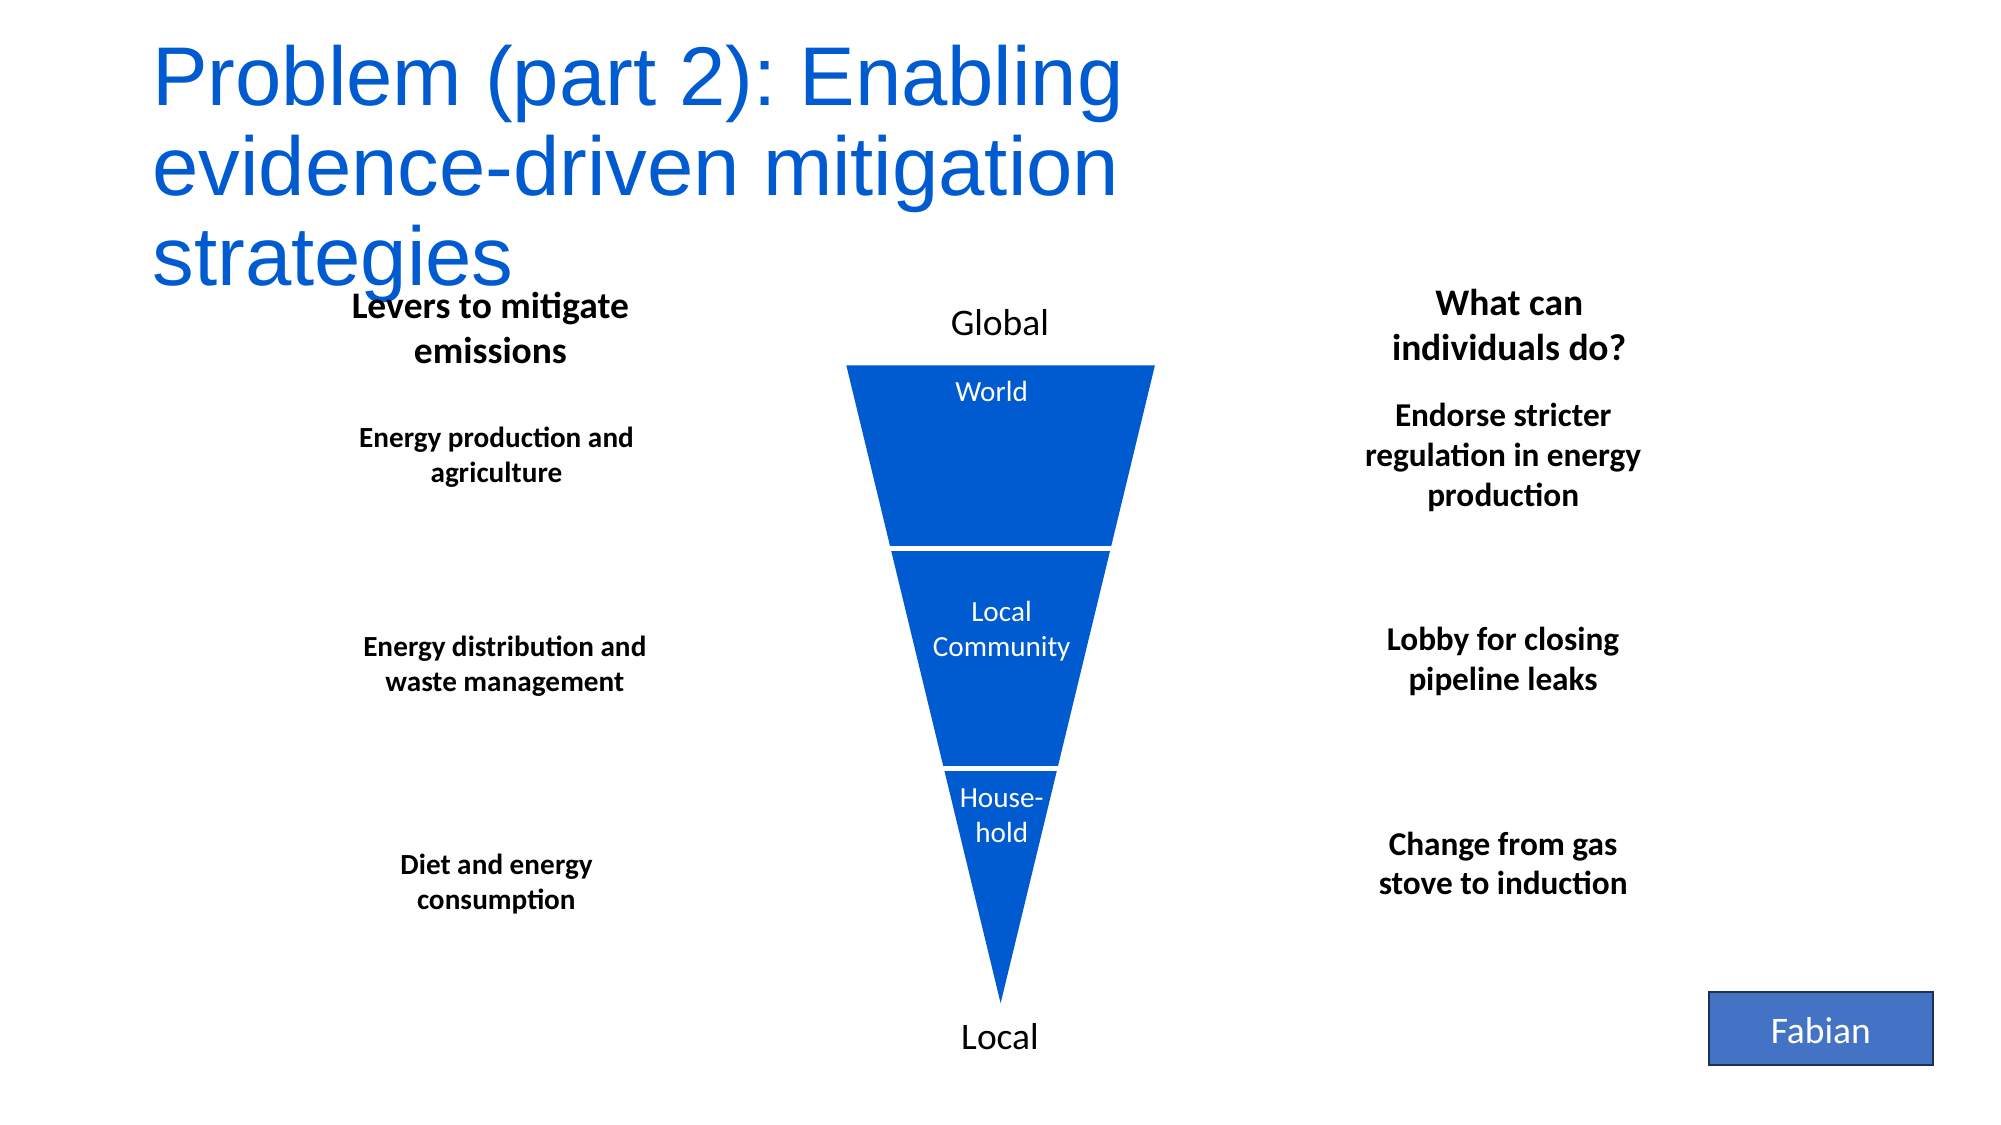

# Problem (part 2): Enabling evidence-driven mitigation strategies
What can individuals do?
Levers to mitigate emissions
Global

World
Local Community
House-hold
Endorse stricter regulation in energy production
Energy production and agriculture
Lobby for closing pipeline leaks
Energy distribution and waste management
Change from gas stove to induction
Diet and energy consumption
Fabian
Local